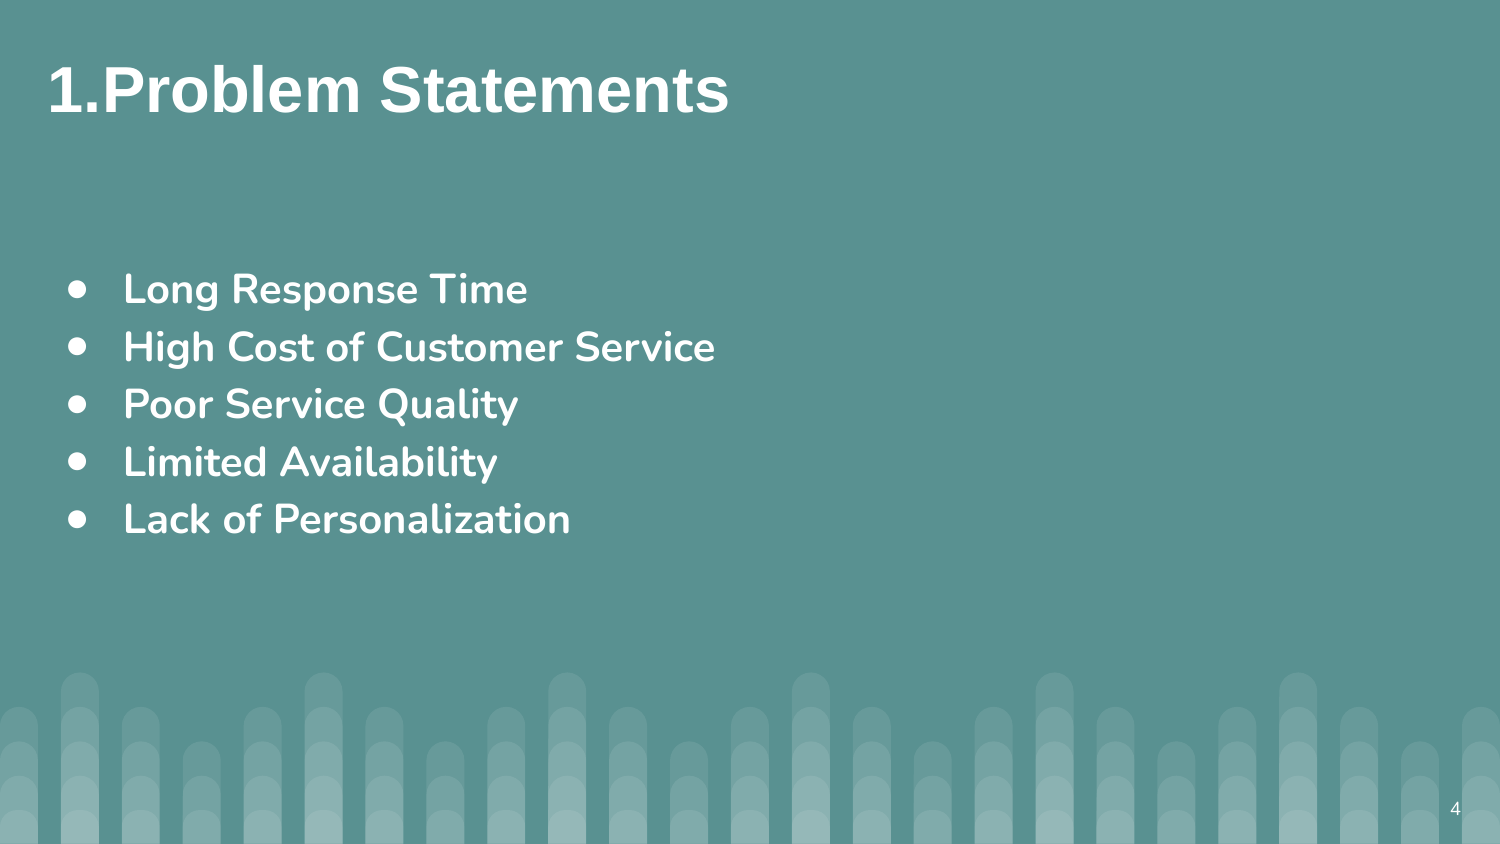

# Problem Statements
Long Response Time
High Cost of Customer Service
Poor Service Quality
Limited Availability
Lack of Personalization
4